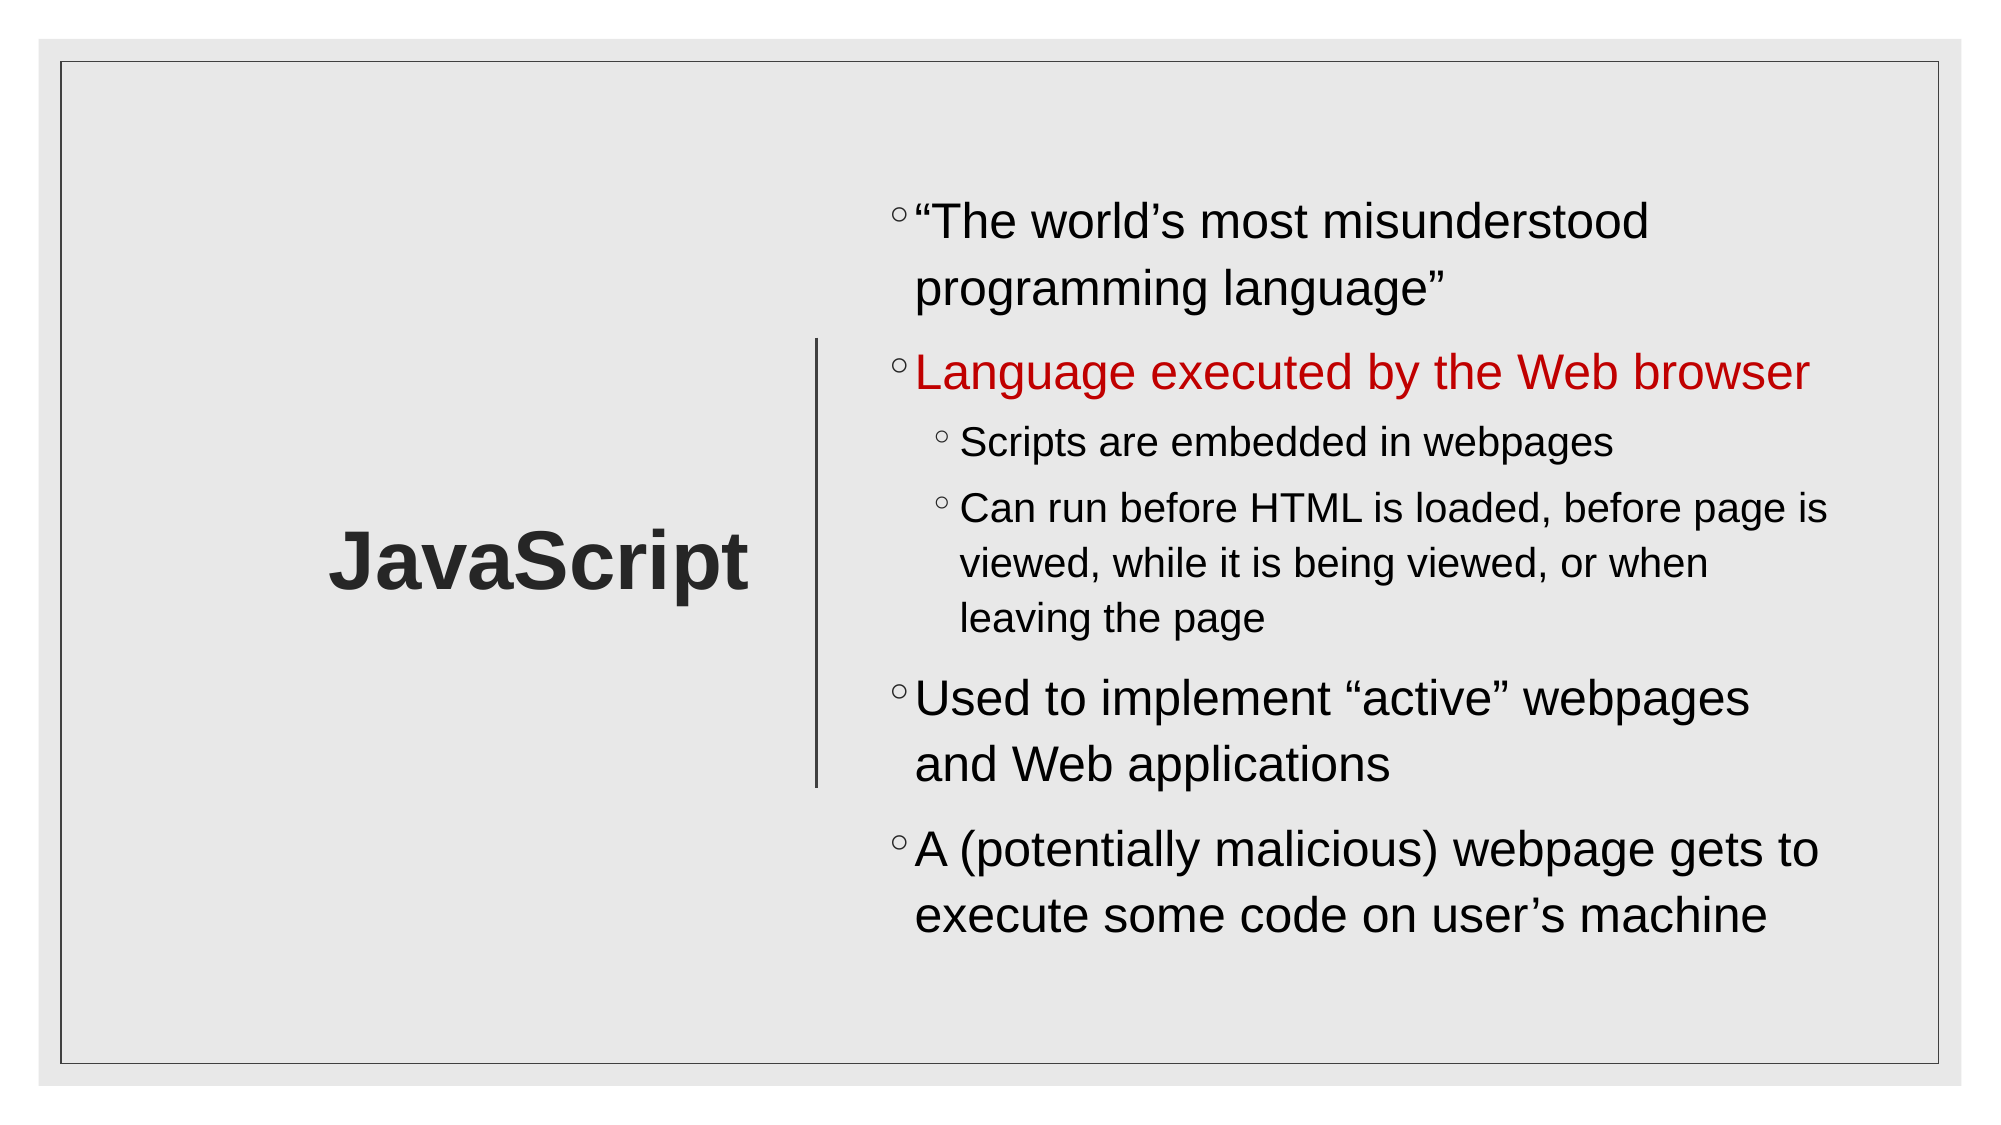

# JavaScript
“The world’s most misunderstood programming language”
Language executed by the Web browser
Scripts are embedded in webpages
Can run before HTML is loaded, before page is viewed, while it is being viewed, or when leaving the page
Used to implement “active” webpages and Web applications
A (potentially malicious) webpage gets to execute some code on user’s machine